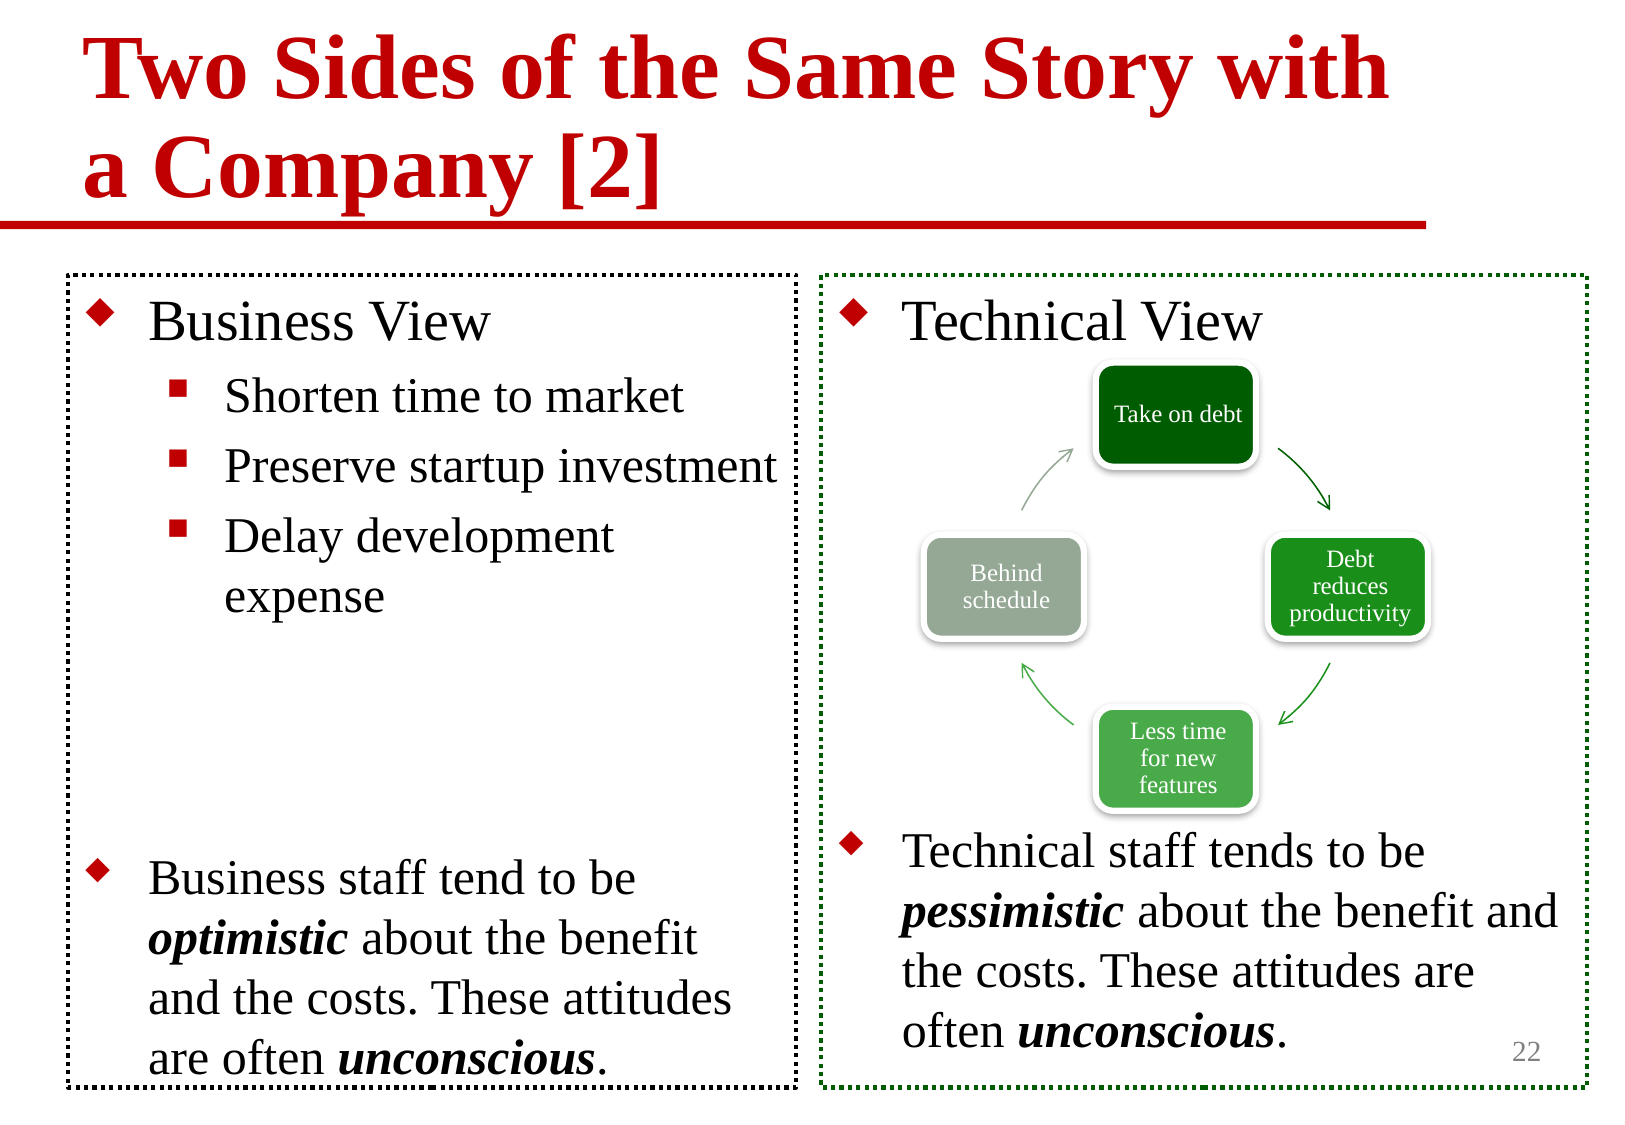

# Two Sides of the Same Story with a Company [2]
Business View
Shorten time to market
Preserve startup investment
Delay development expense

Business staff tend to be optimistic about the benefit and the costs. These attitudes are often unconscious.
Technical View

Technical staff tends to be pessimistic about the benefit and the costs. These attitudes are often unconscious.

Take on debt
Debt reduces productivity
Less time for new features
Behind schedule
22